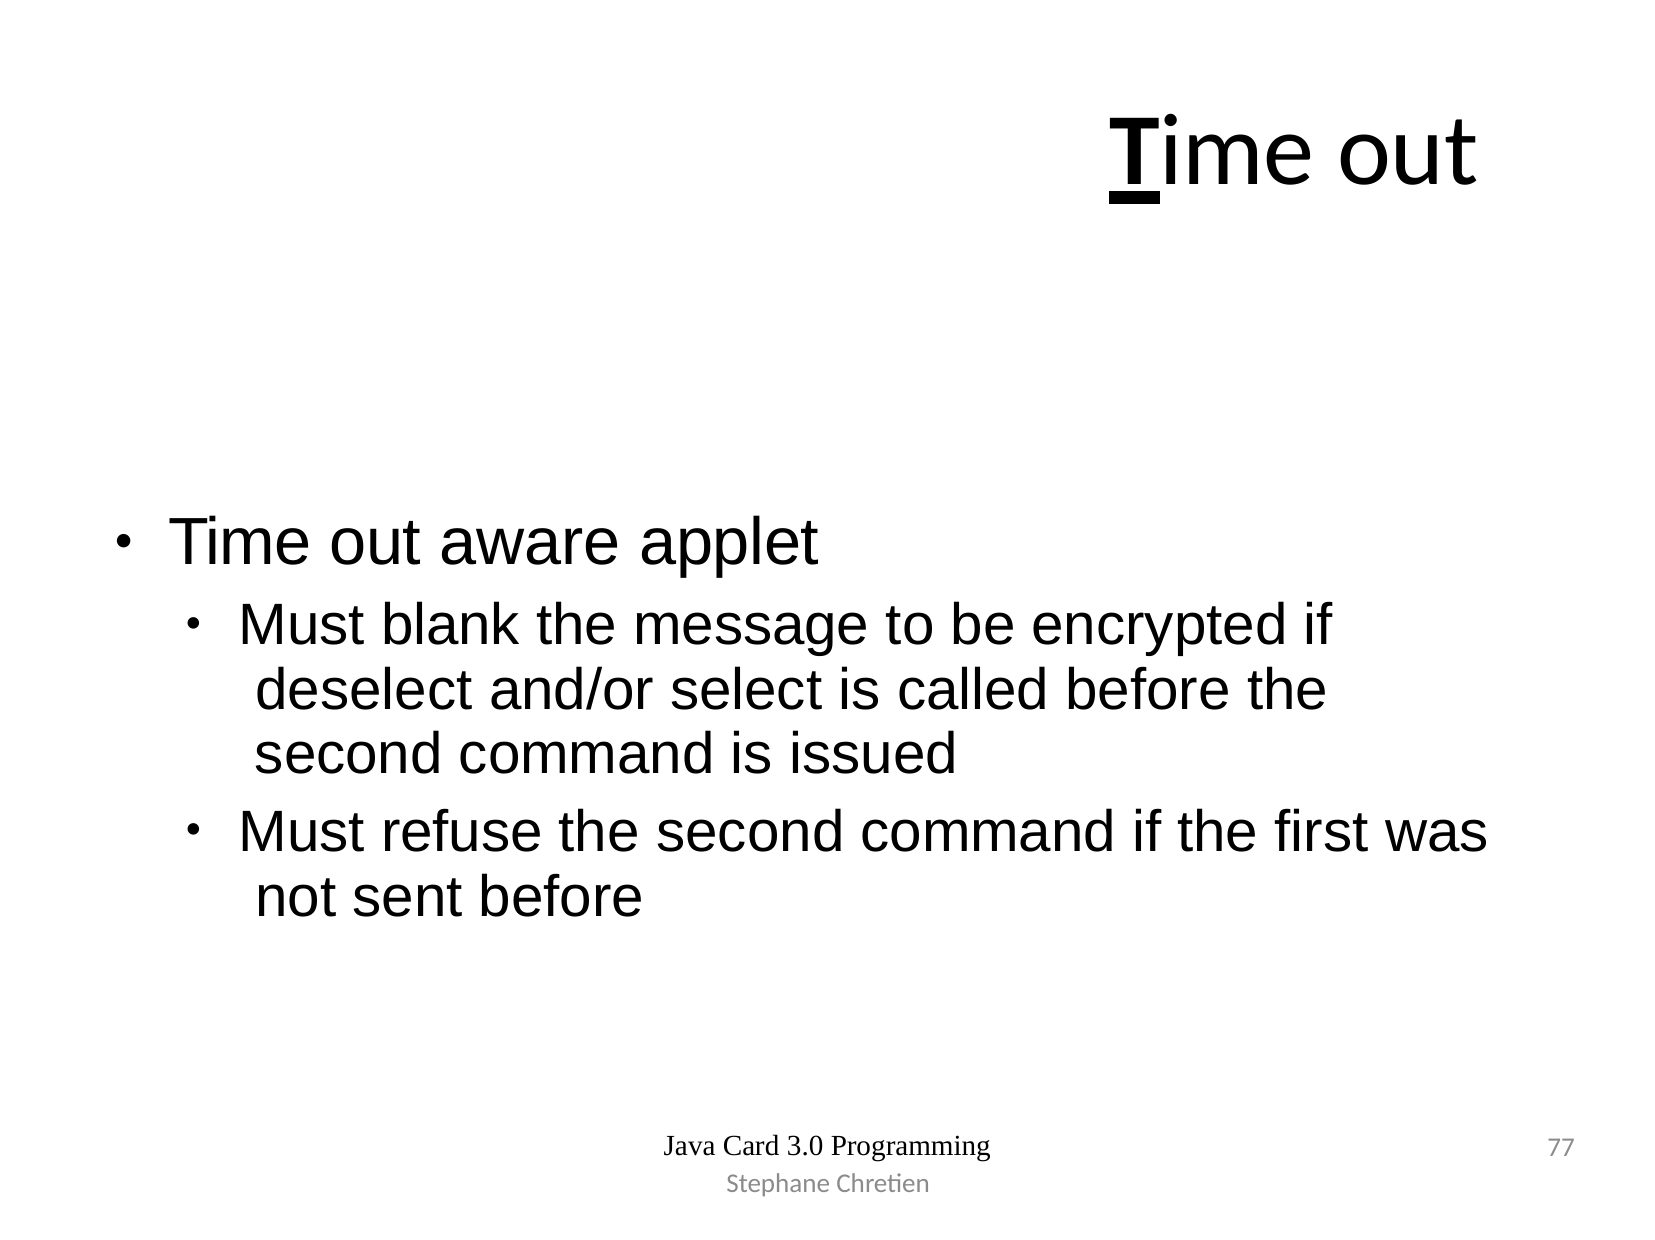

# Time out
Time out aware applet
●
Must blank the message to be encrypted if  deselect and/or select is called before the  second command is issued
Must refuse the second command if the first was  not sent before
●
●
Java Card 3.0 Programming
77
Stephane Chretien